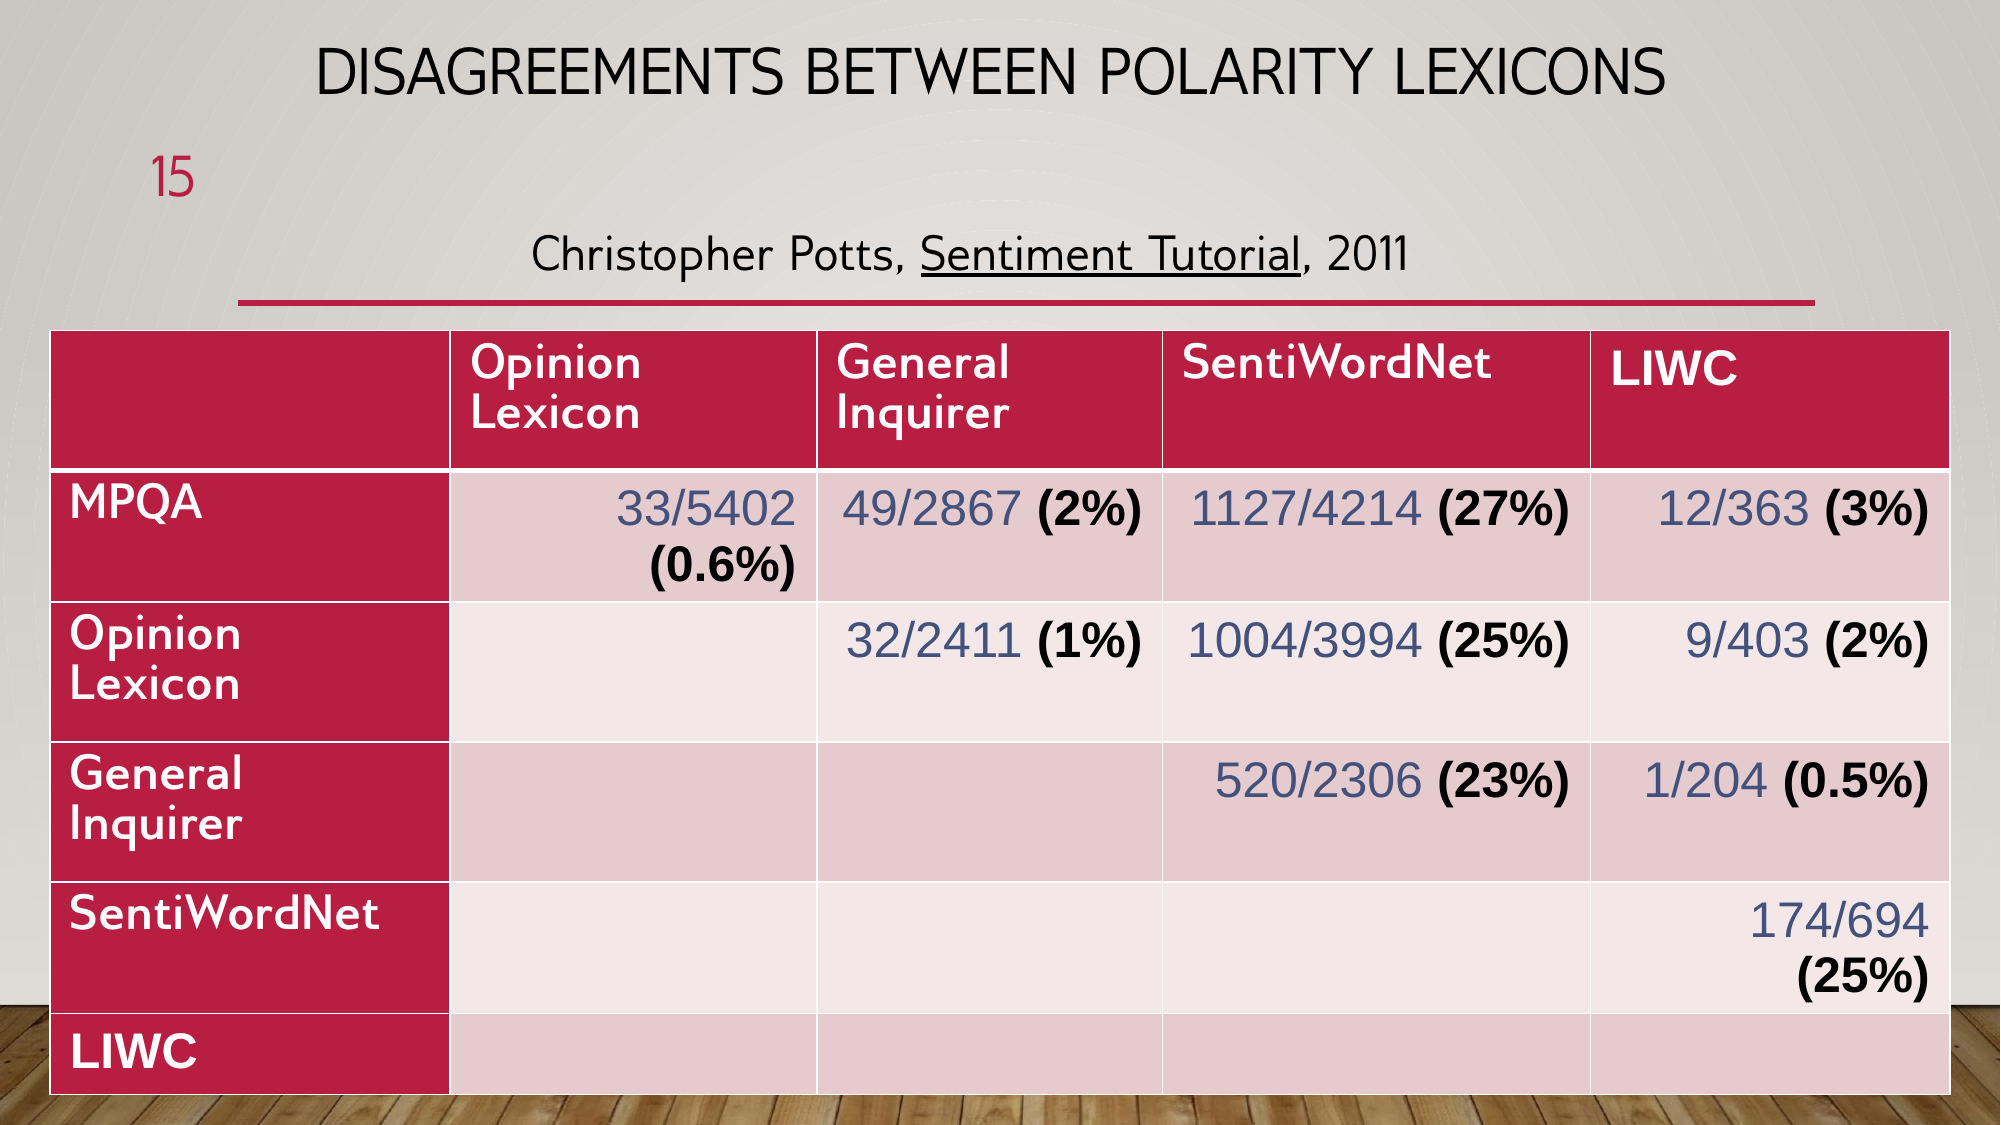

# DISAGREEMENTS BETWEEN POLARITY LEXICONS
15
Christopher Potts, Sentiment Tutorial, 2011
|  | Opinion Lexicon | General Inquirer | SentiWordNet | LIWC |
| --- | --- | --- | --- | --- |
| MPQA | 33/5402 (0.6%) | 49/2867 (2%) | 1127/4214 (27%) | 12/363 (3%) |
| Opinion Lexicon |  | 32/2411 (1%) | 1004/3994 (25%) | 9/403 (2%) |
| General Inquirer |  |  | 520/2306 (23%) | 1/204 (0.5%) |
| SentiWordNet |  |  |  | 174/694 (25%) |
| LIWC |  |  |  |  |